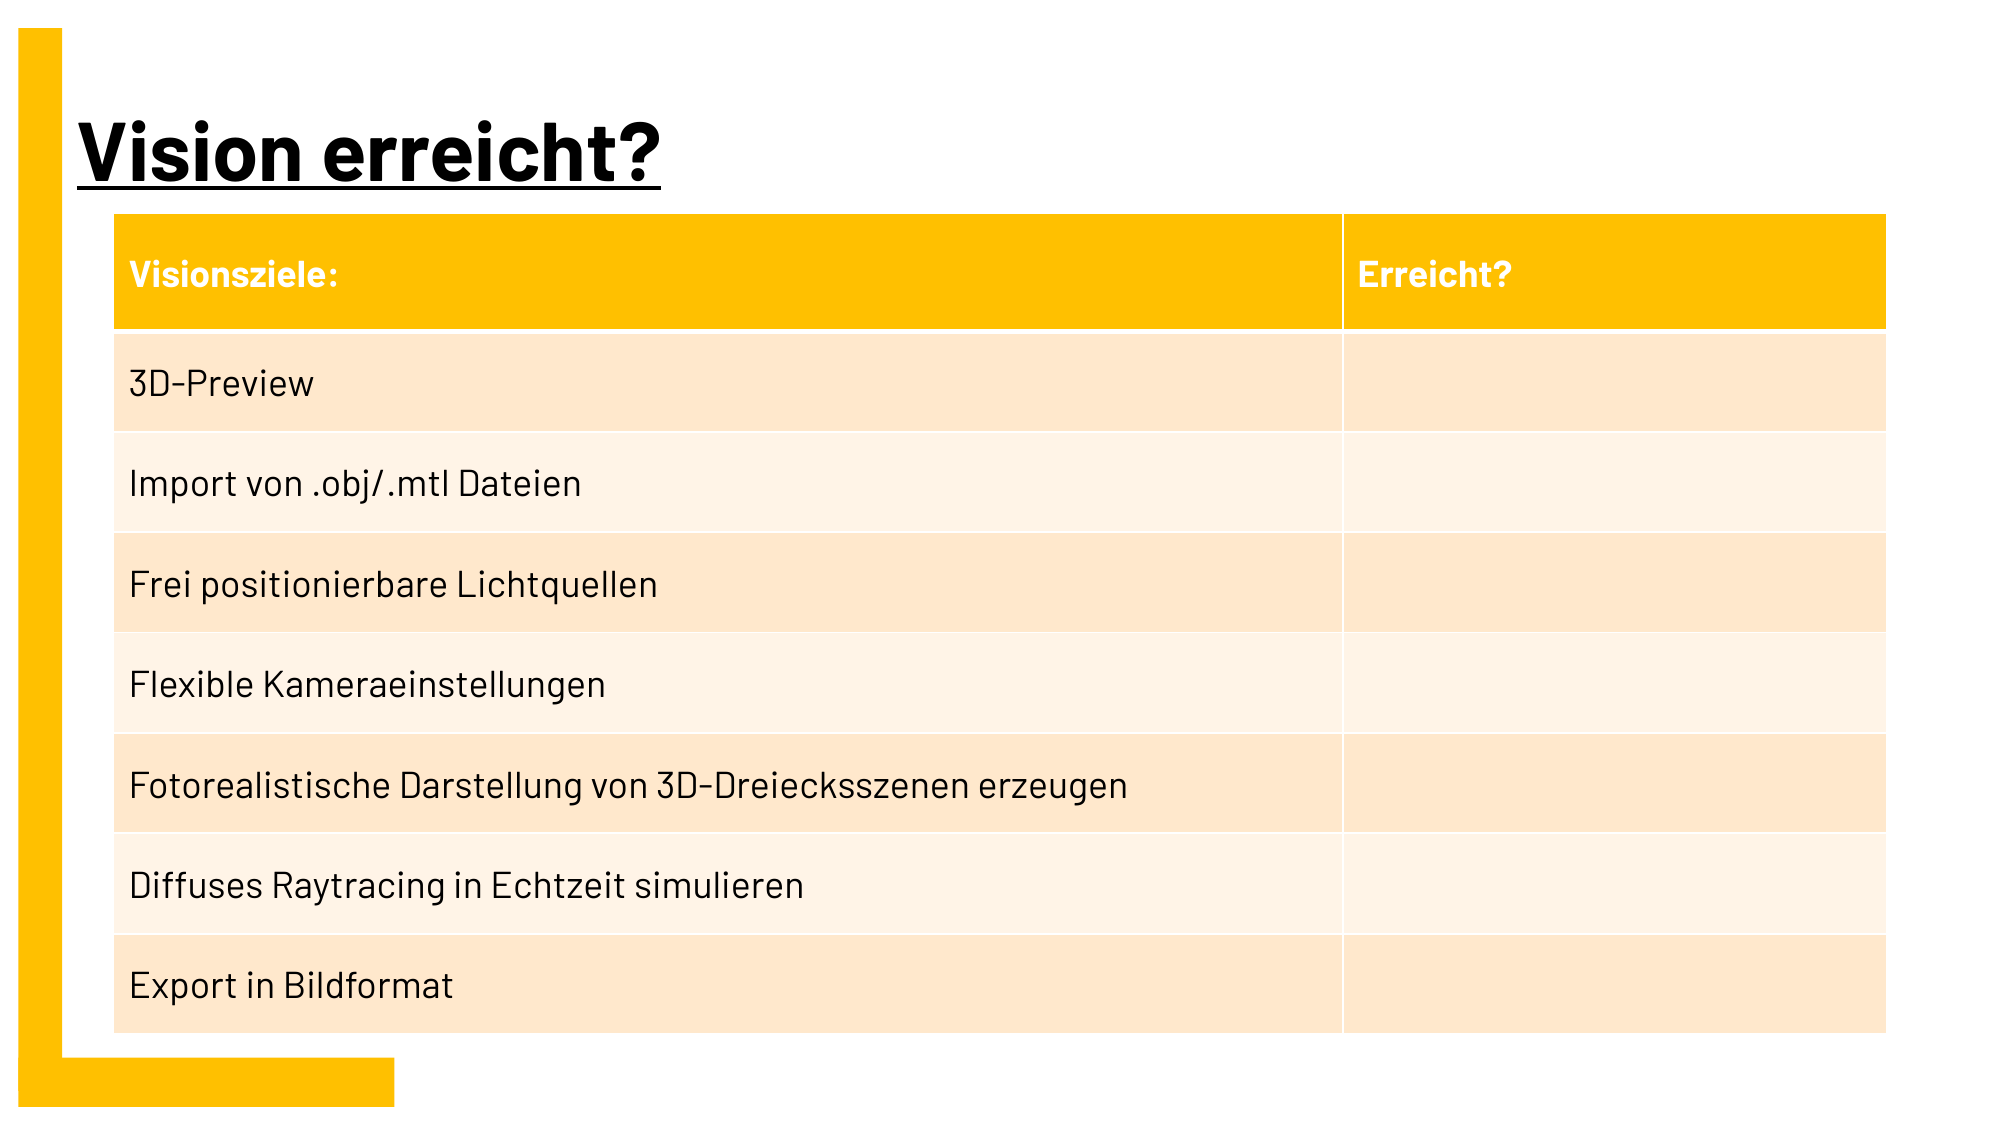

Vision erreicht?
| Visionsziele: | Erreicht? |
| --- | --- |
| 3D-Preview |  |
| Import von .obj/.mtl Dateien |  |
| Frei positionierbare Lichtquellen |  |
| Flexible Kameraeinstellungen |  |
| Fotorealistische Darstellung von 3D-Dreiecksszenen erzeugen |  |
| Diffuses Raytracing in Echtzeit simulieren |  |
| Export in Bildformat |  |